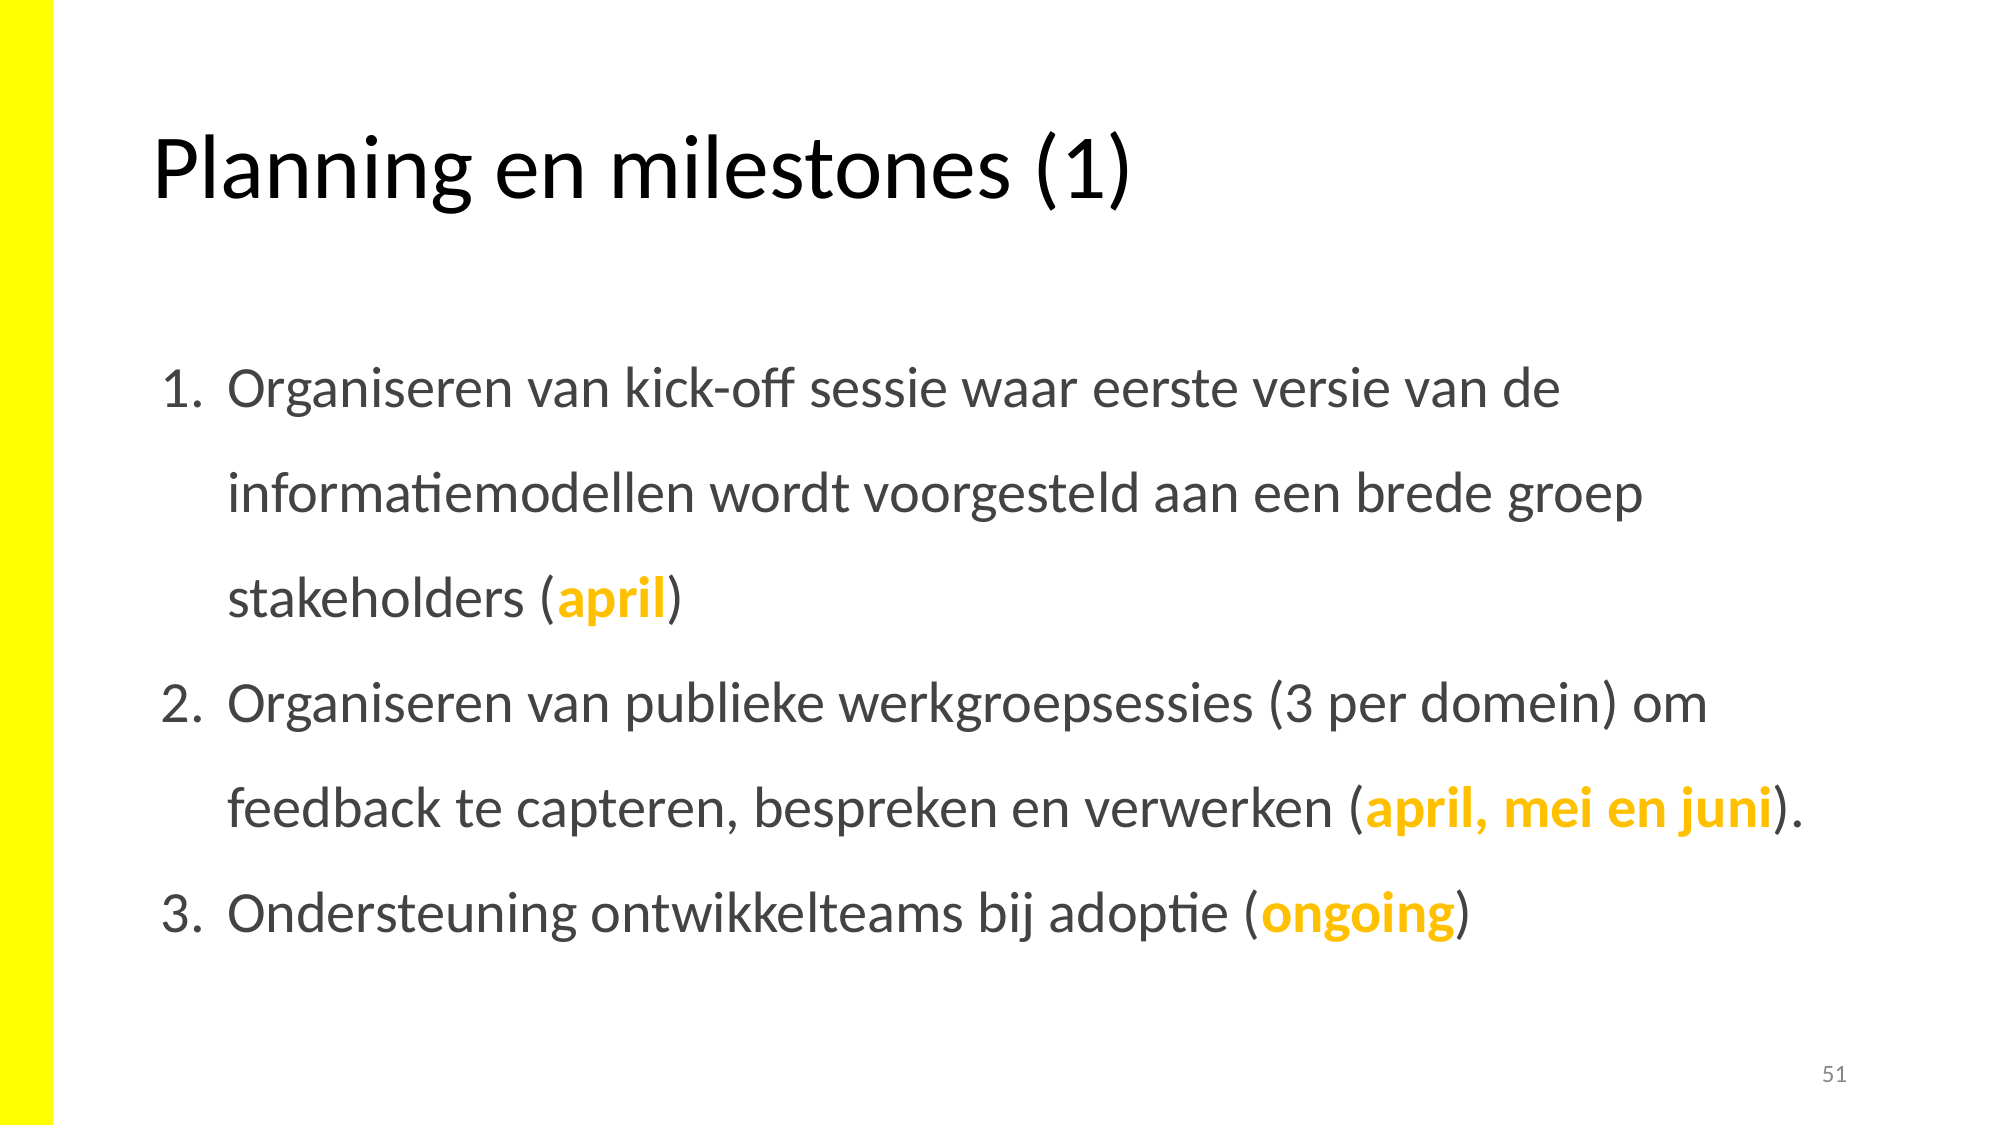

# Planning en milestones (1)
Organiseren van kick-off sessie waar eerste versie van de informatiemodellen wordt voorgesteld aan een brede groep stakeholders (april)
Organiseren van publieke werkgroepsessies (3 per domein) om feedback te capteren, bespreken en verwerken (april, mei en juni).
Ondersteuning ontwikkelteams bij adoptie (ongoing)
51